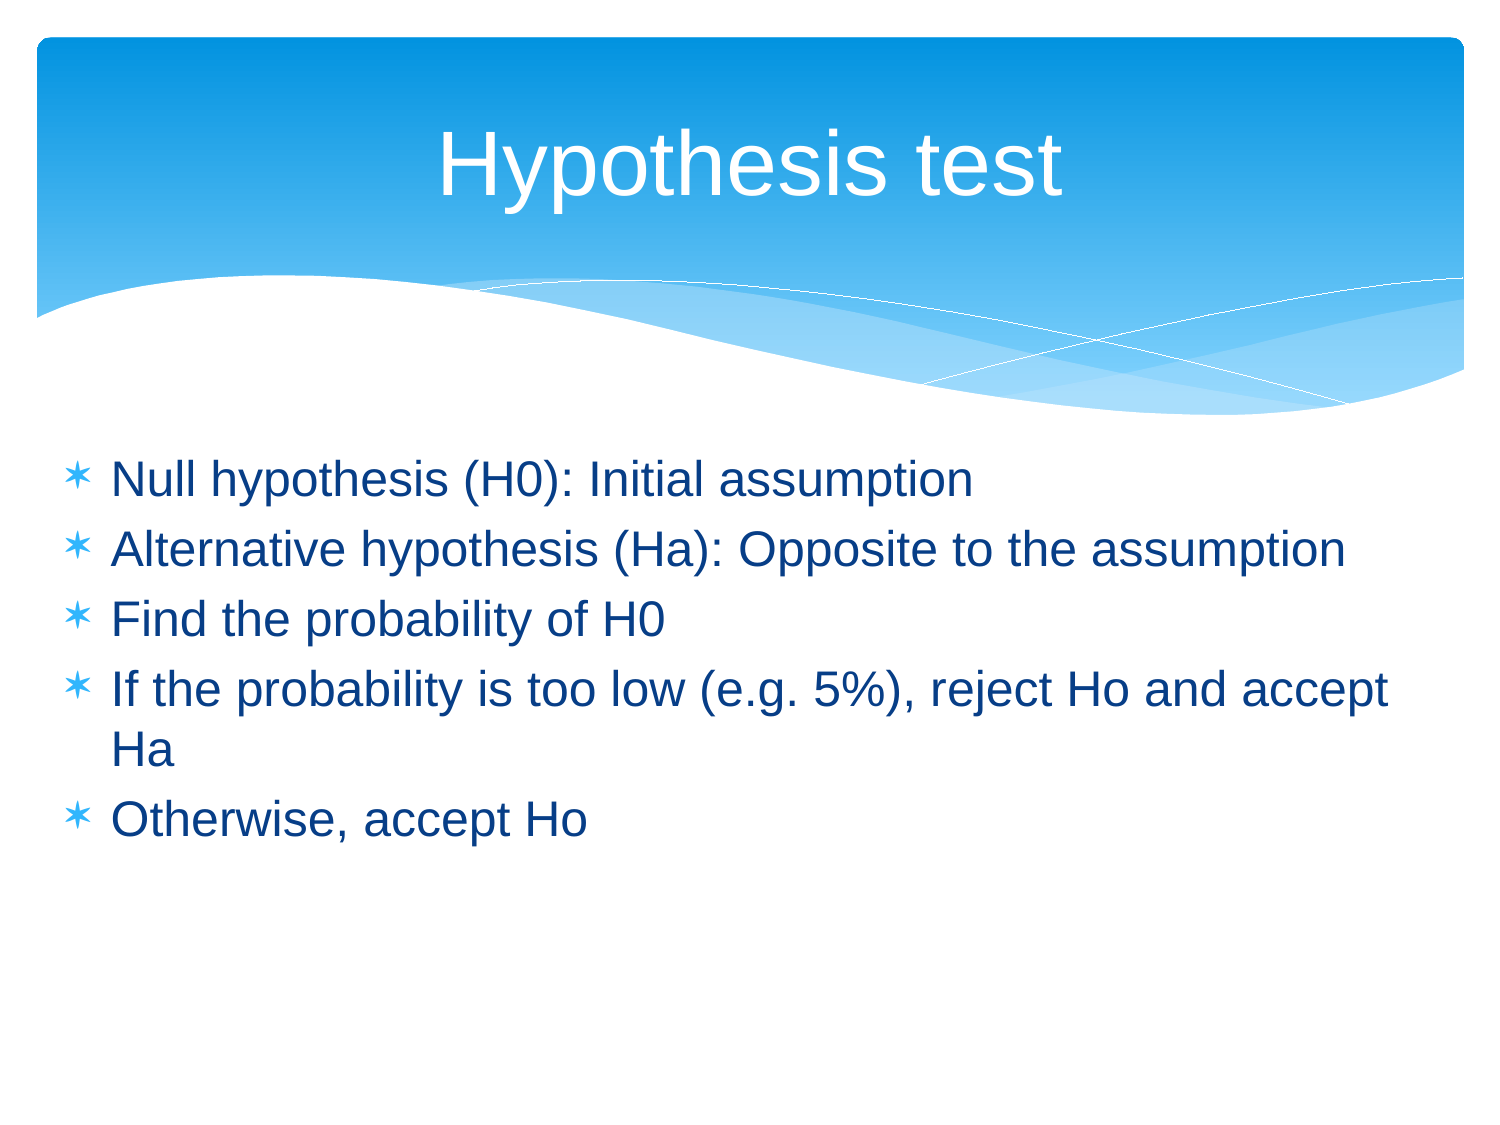

# Hypothesis test
Null hypothesis (H0): Initial assumption
Alternative hypothesis (Ha): Opposite to the assumption
Find the probability of H0
If the probability is too low (e.g. 5%), reject Ho and accept Ha
Otherwise, accept Ho